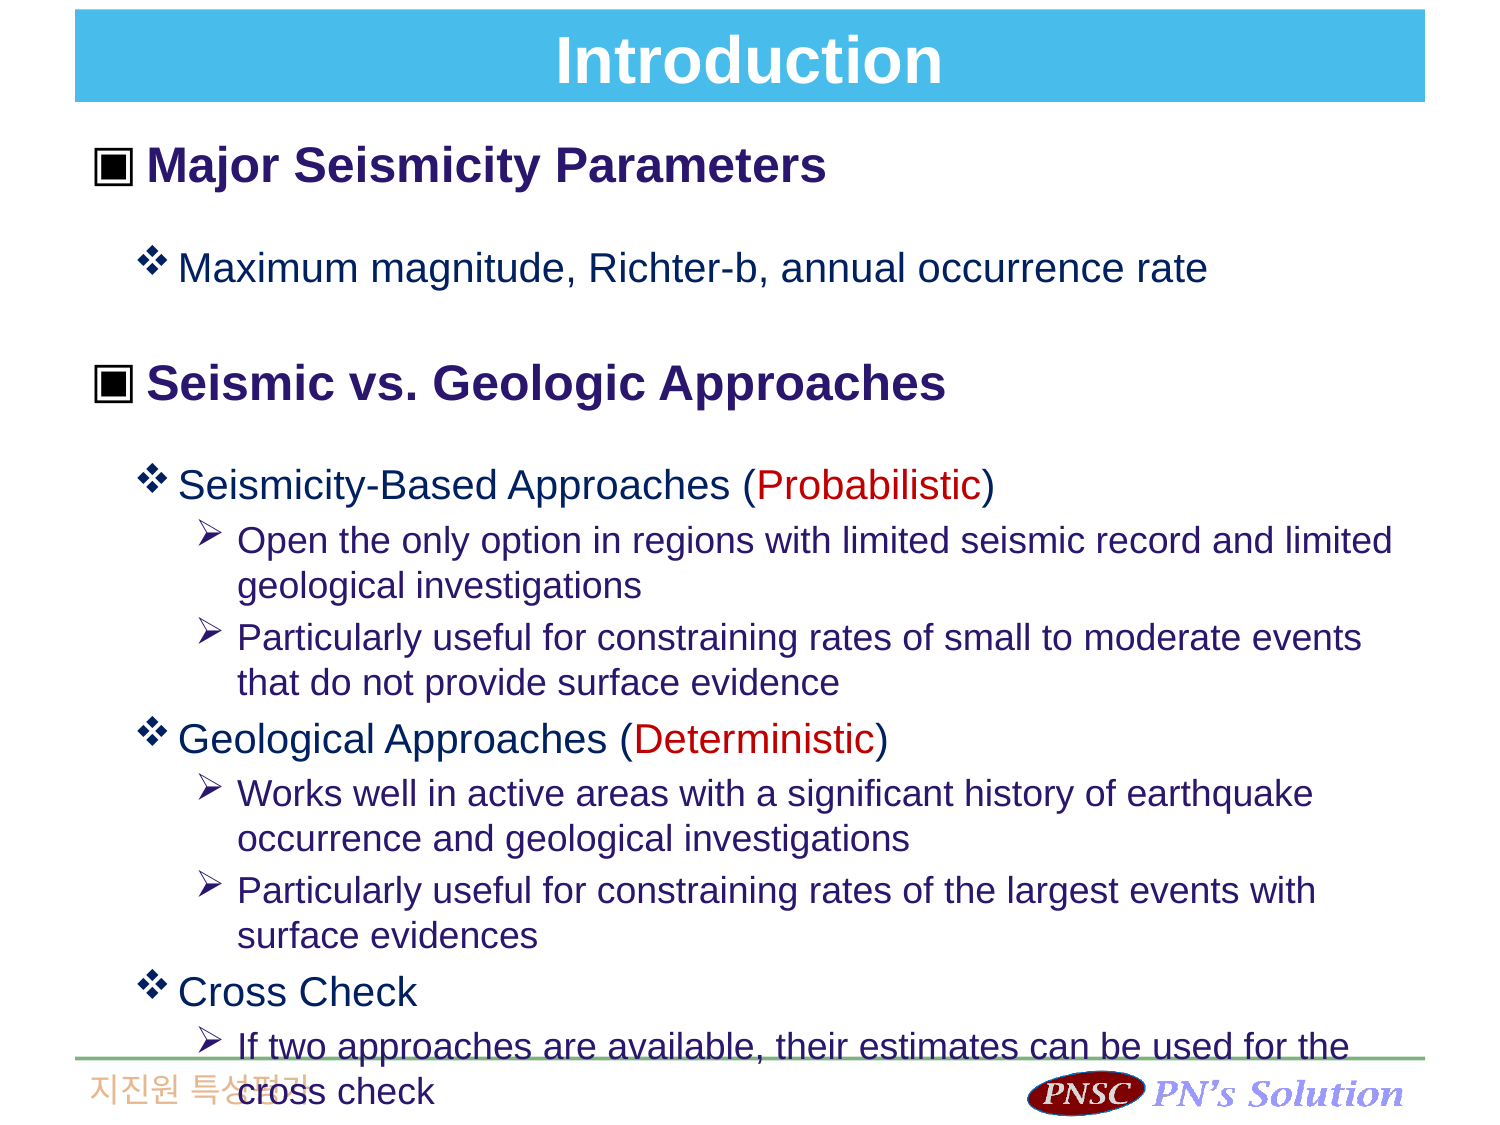

# Introduction
Major Seismicity Parameters

Maximum magnitude, Richter-b, annual occurrence rate

Seismic vs. Geologic Approaches

Seismicity-Based Approaches (Probabilistic)
Open the only option in regions with limited seismic record and limited geological investigations
Particularly useful for constraining rates of small to moderate events that do not provide surface evidence
Geological Approaches (Deterministic)
Works well in active areas with a significant history of earthquake occurrence and geological investigations
Particularly useful for constraining rates of the largest events with surface evidences
Cross Check
If two approaches are available, their estimates can be used for the cross check